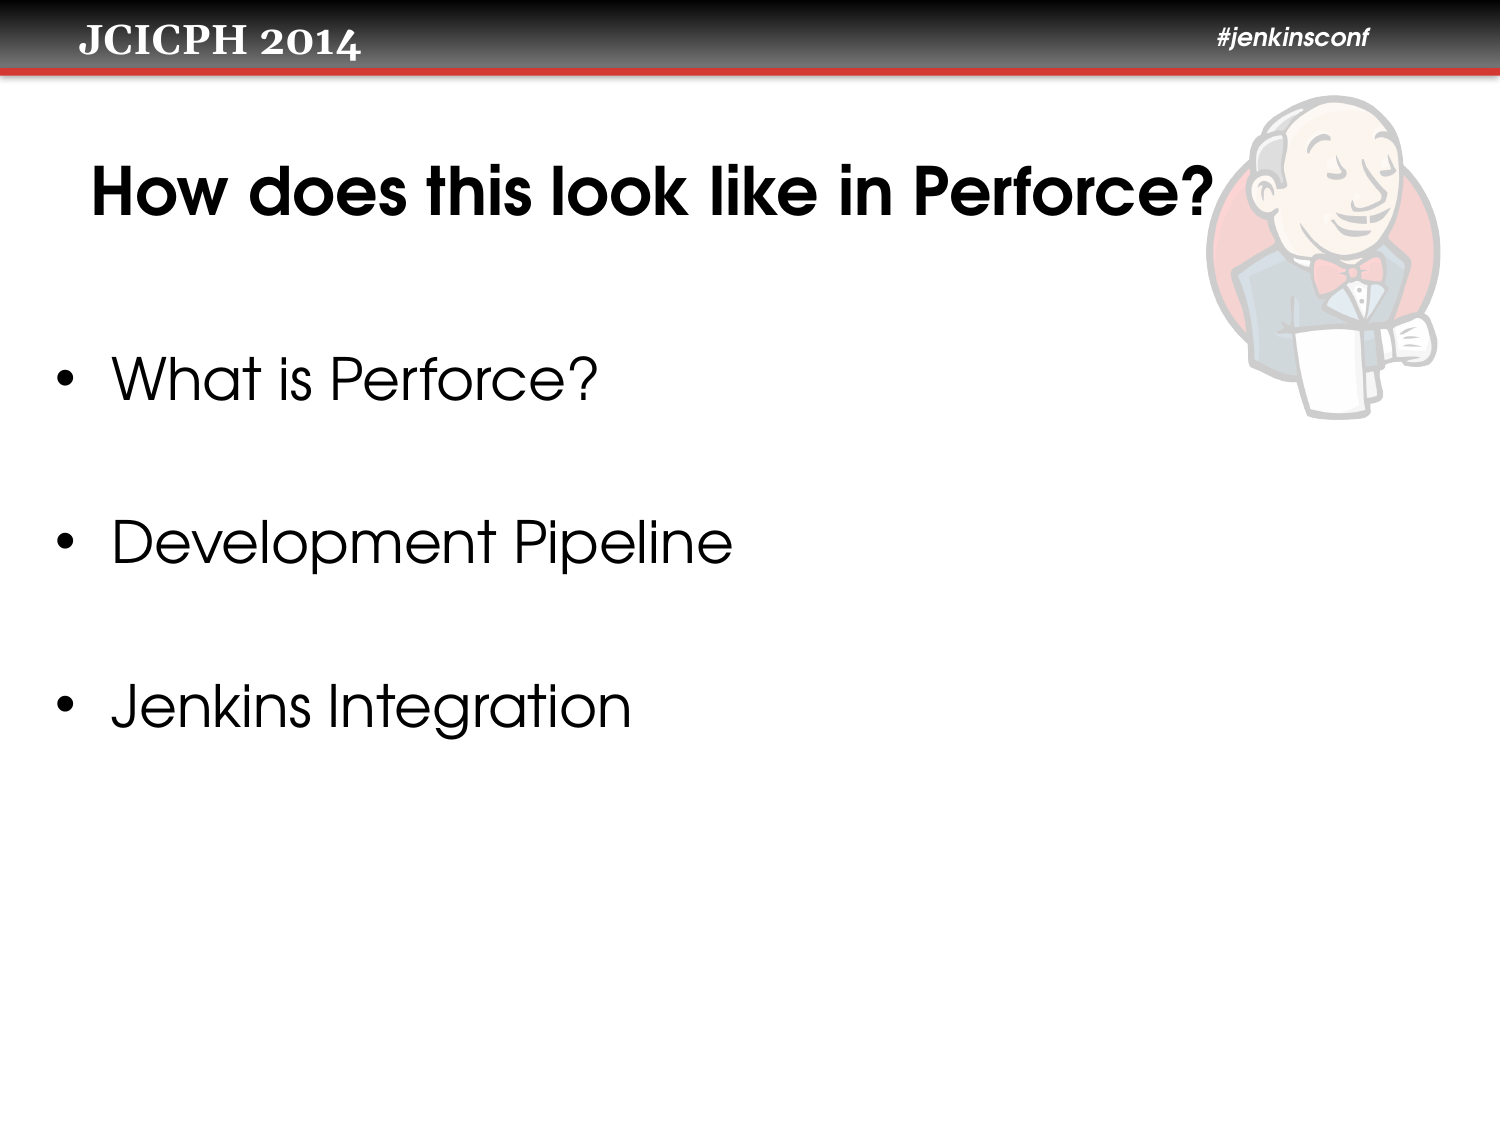

# How does this look like in Perforce?
What is Perforce?

Development Pipeline

Jenkins Integration